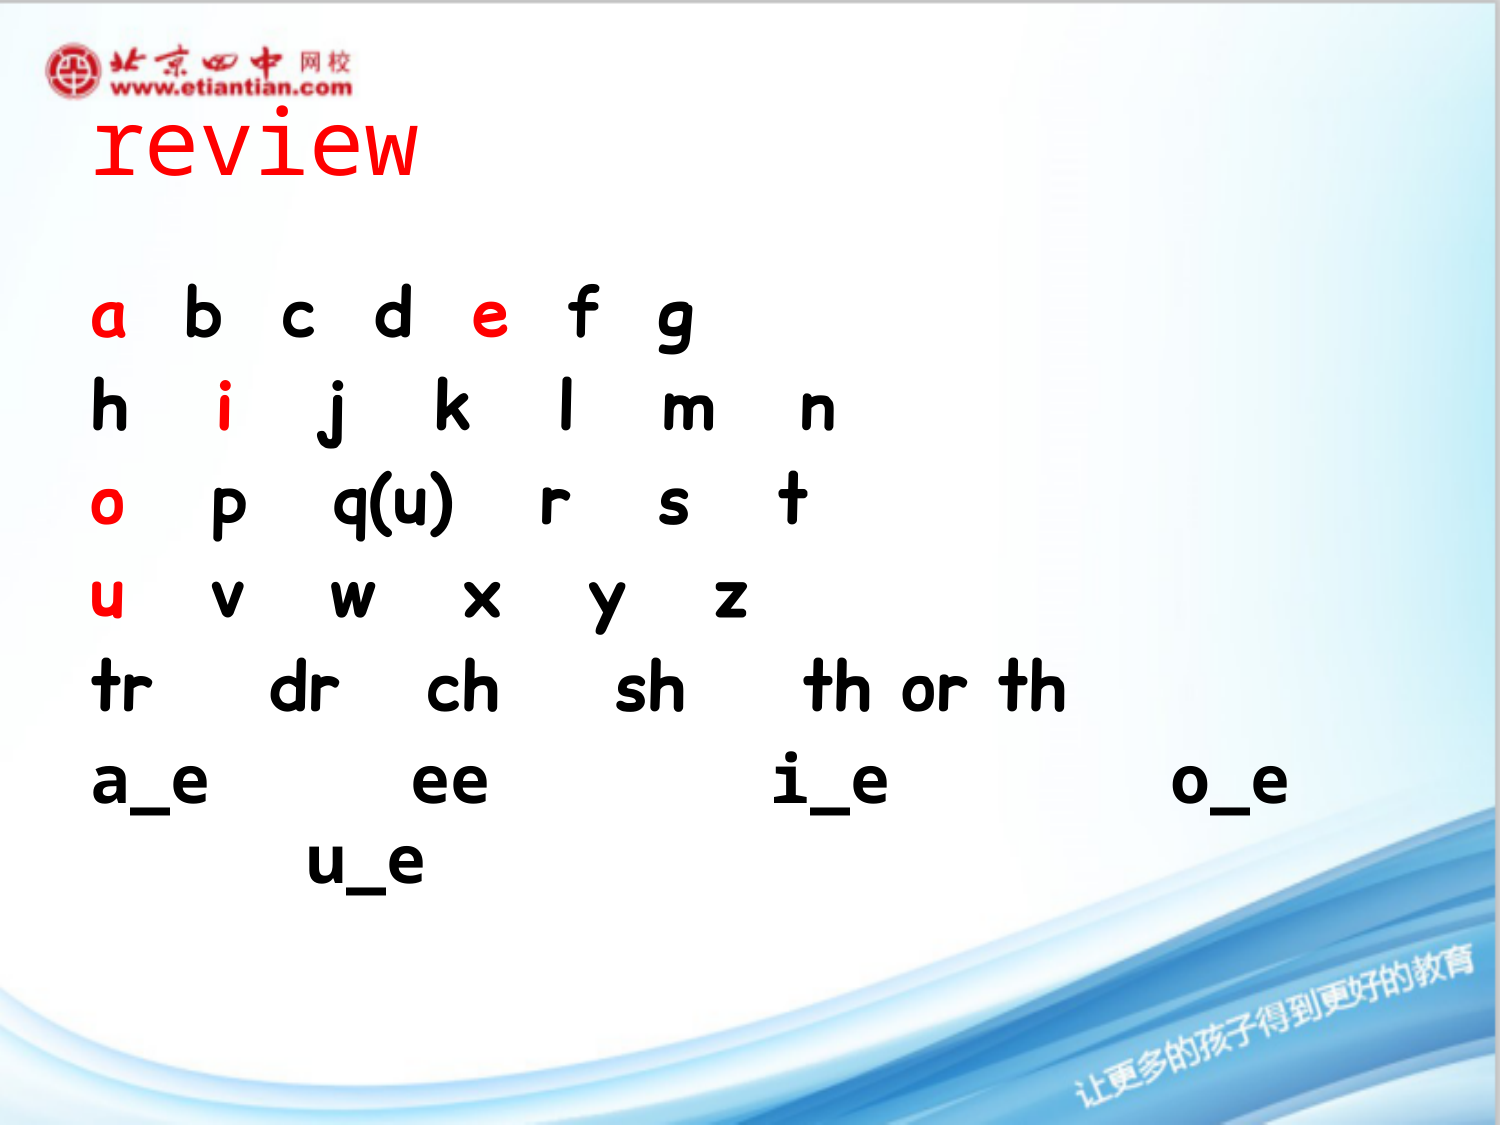

# review
a  b  c  d  e  f  g
h   i   j   k   l   m   n
o   p   q(u)   r   s   t
u   v   w   x   y   z
tr    dr   ch    sh    th or th
a_e     ee       i_e       o_e       u_e